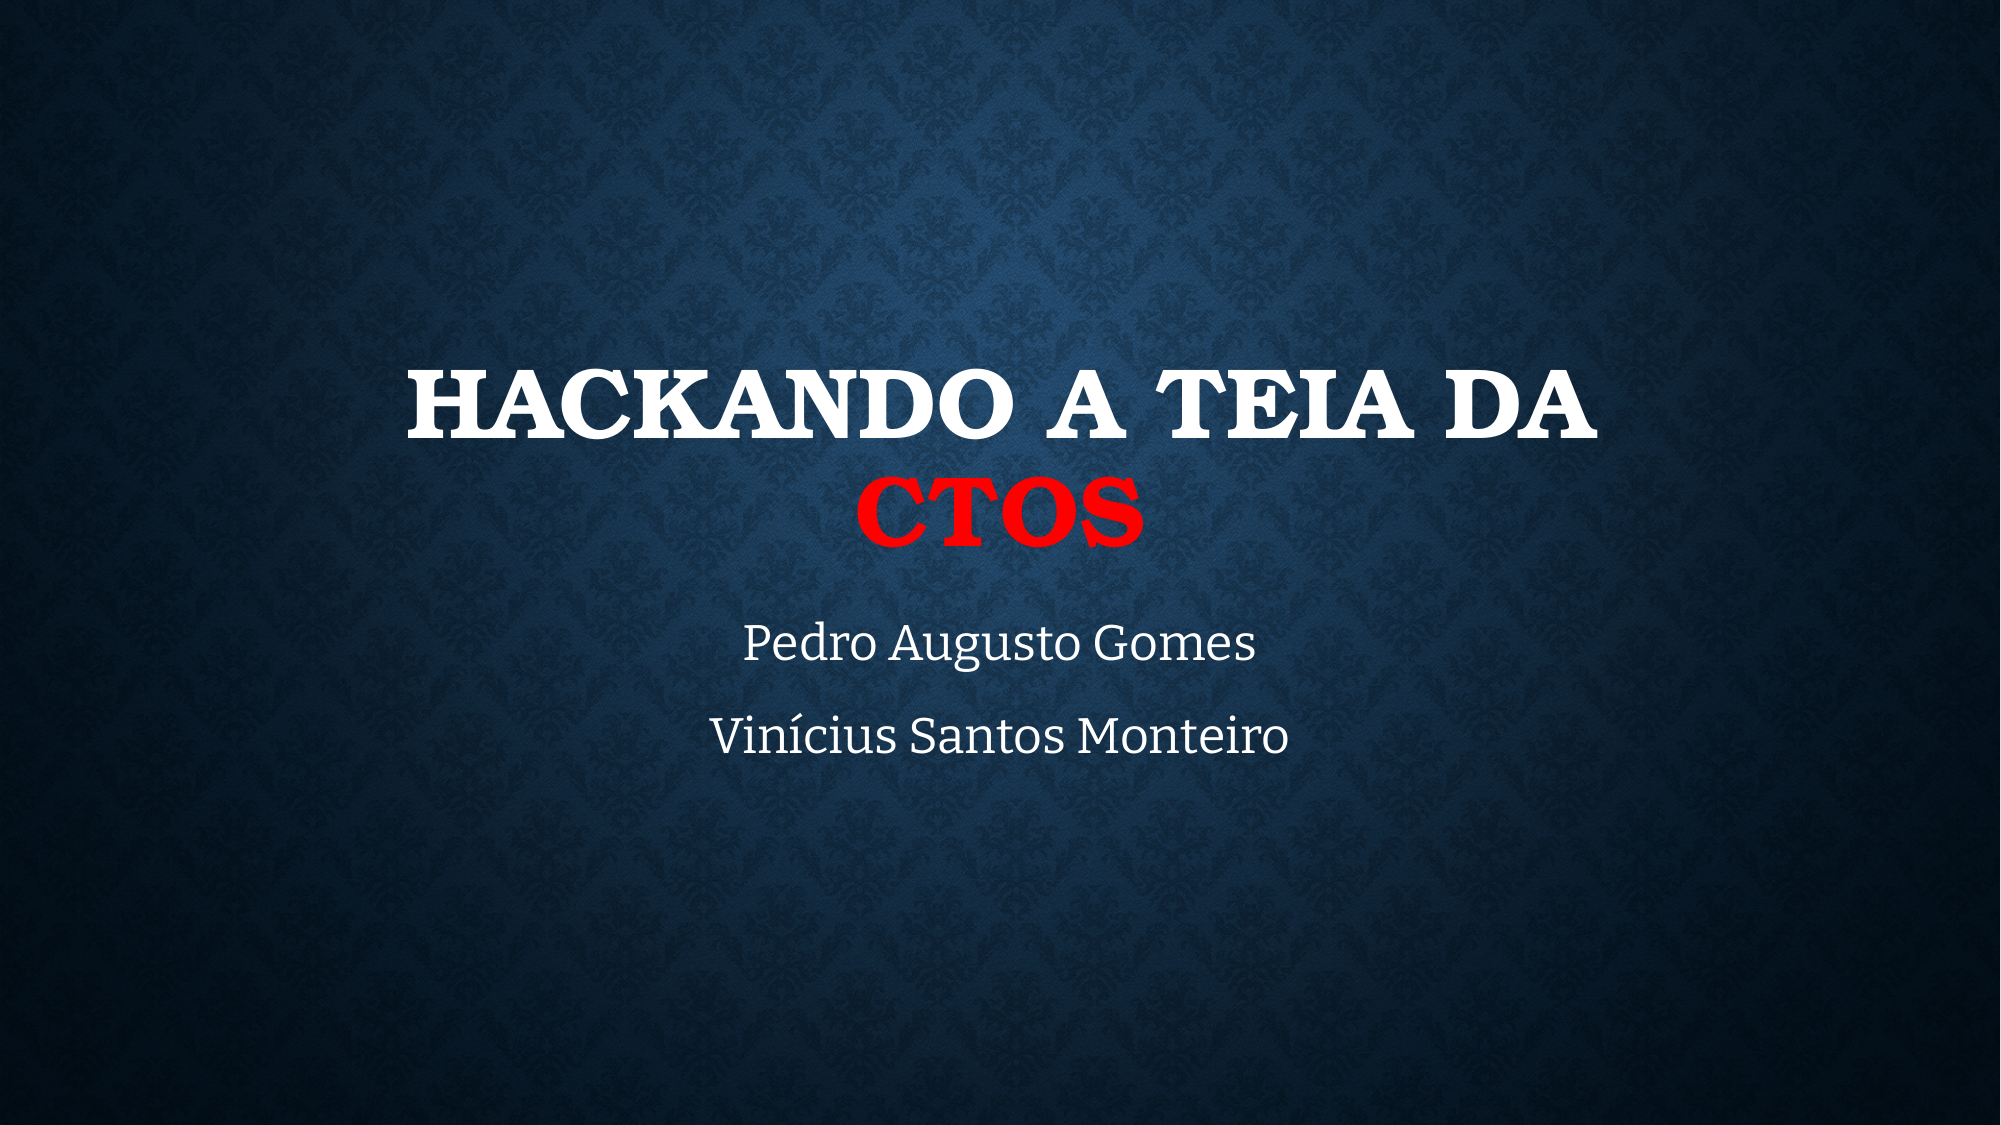

# HACKANDO A TEIA DA CTOS
Pedro Augusto Gomes
Vinícius Santos Monteiro